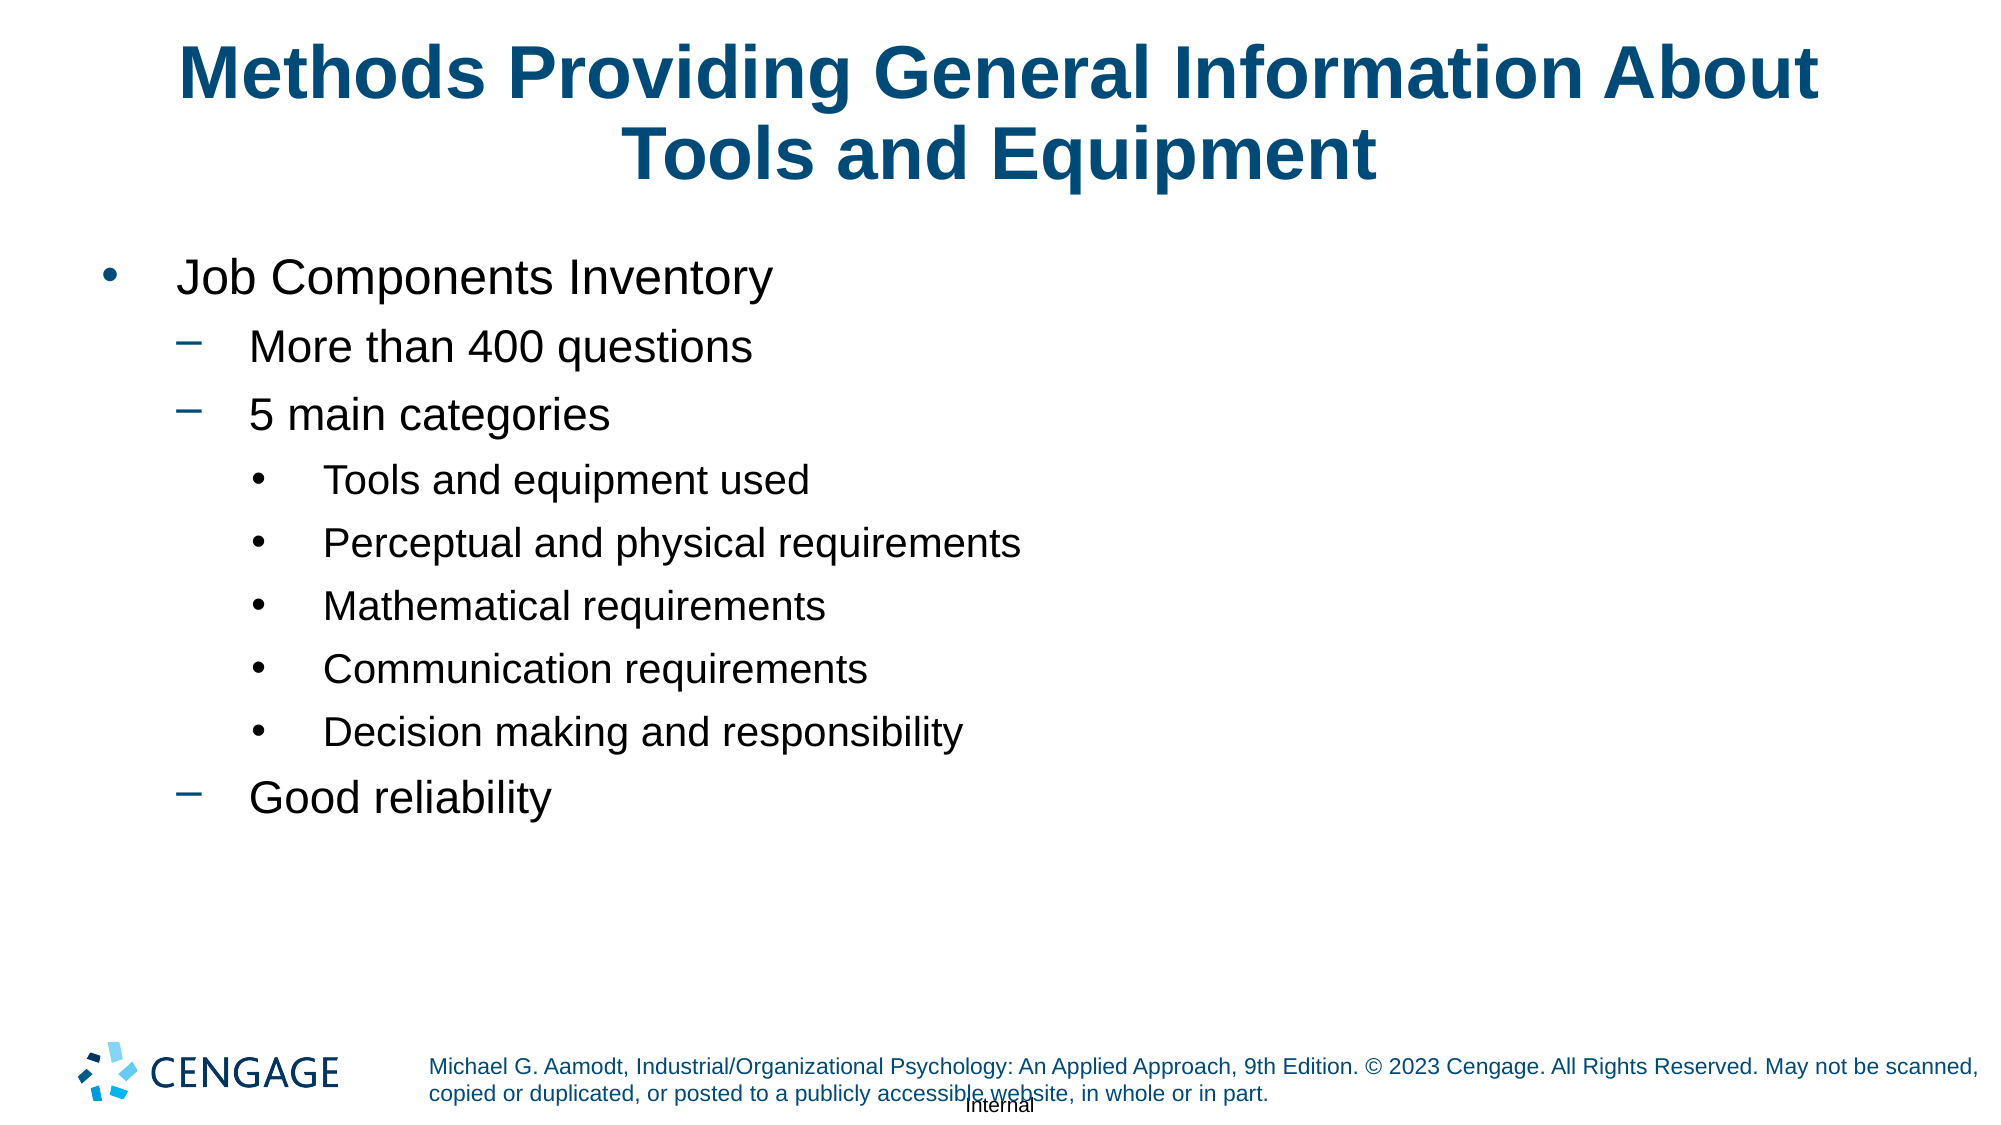

# Methods Providing General Information About Tools and Equipment
Job Components Inventory
More than 400 questions
5 main categories
Tools and equipment used
Perceptual and physical requirements
Mathematical requirements
Communication requirements
Decision making and responsibility
Good reliability